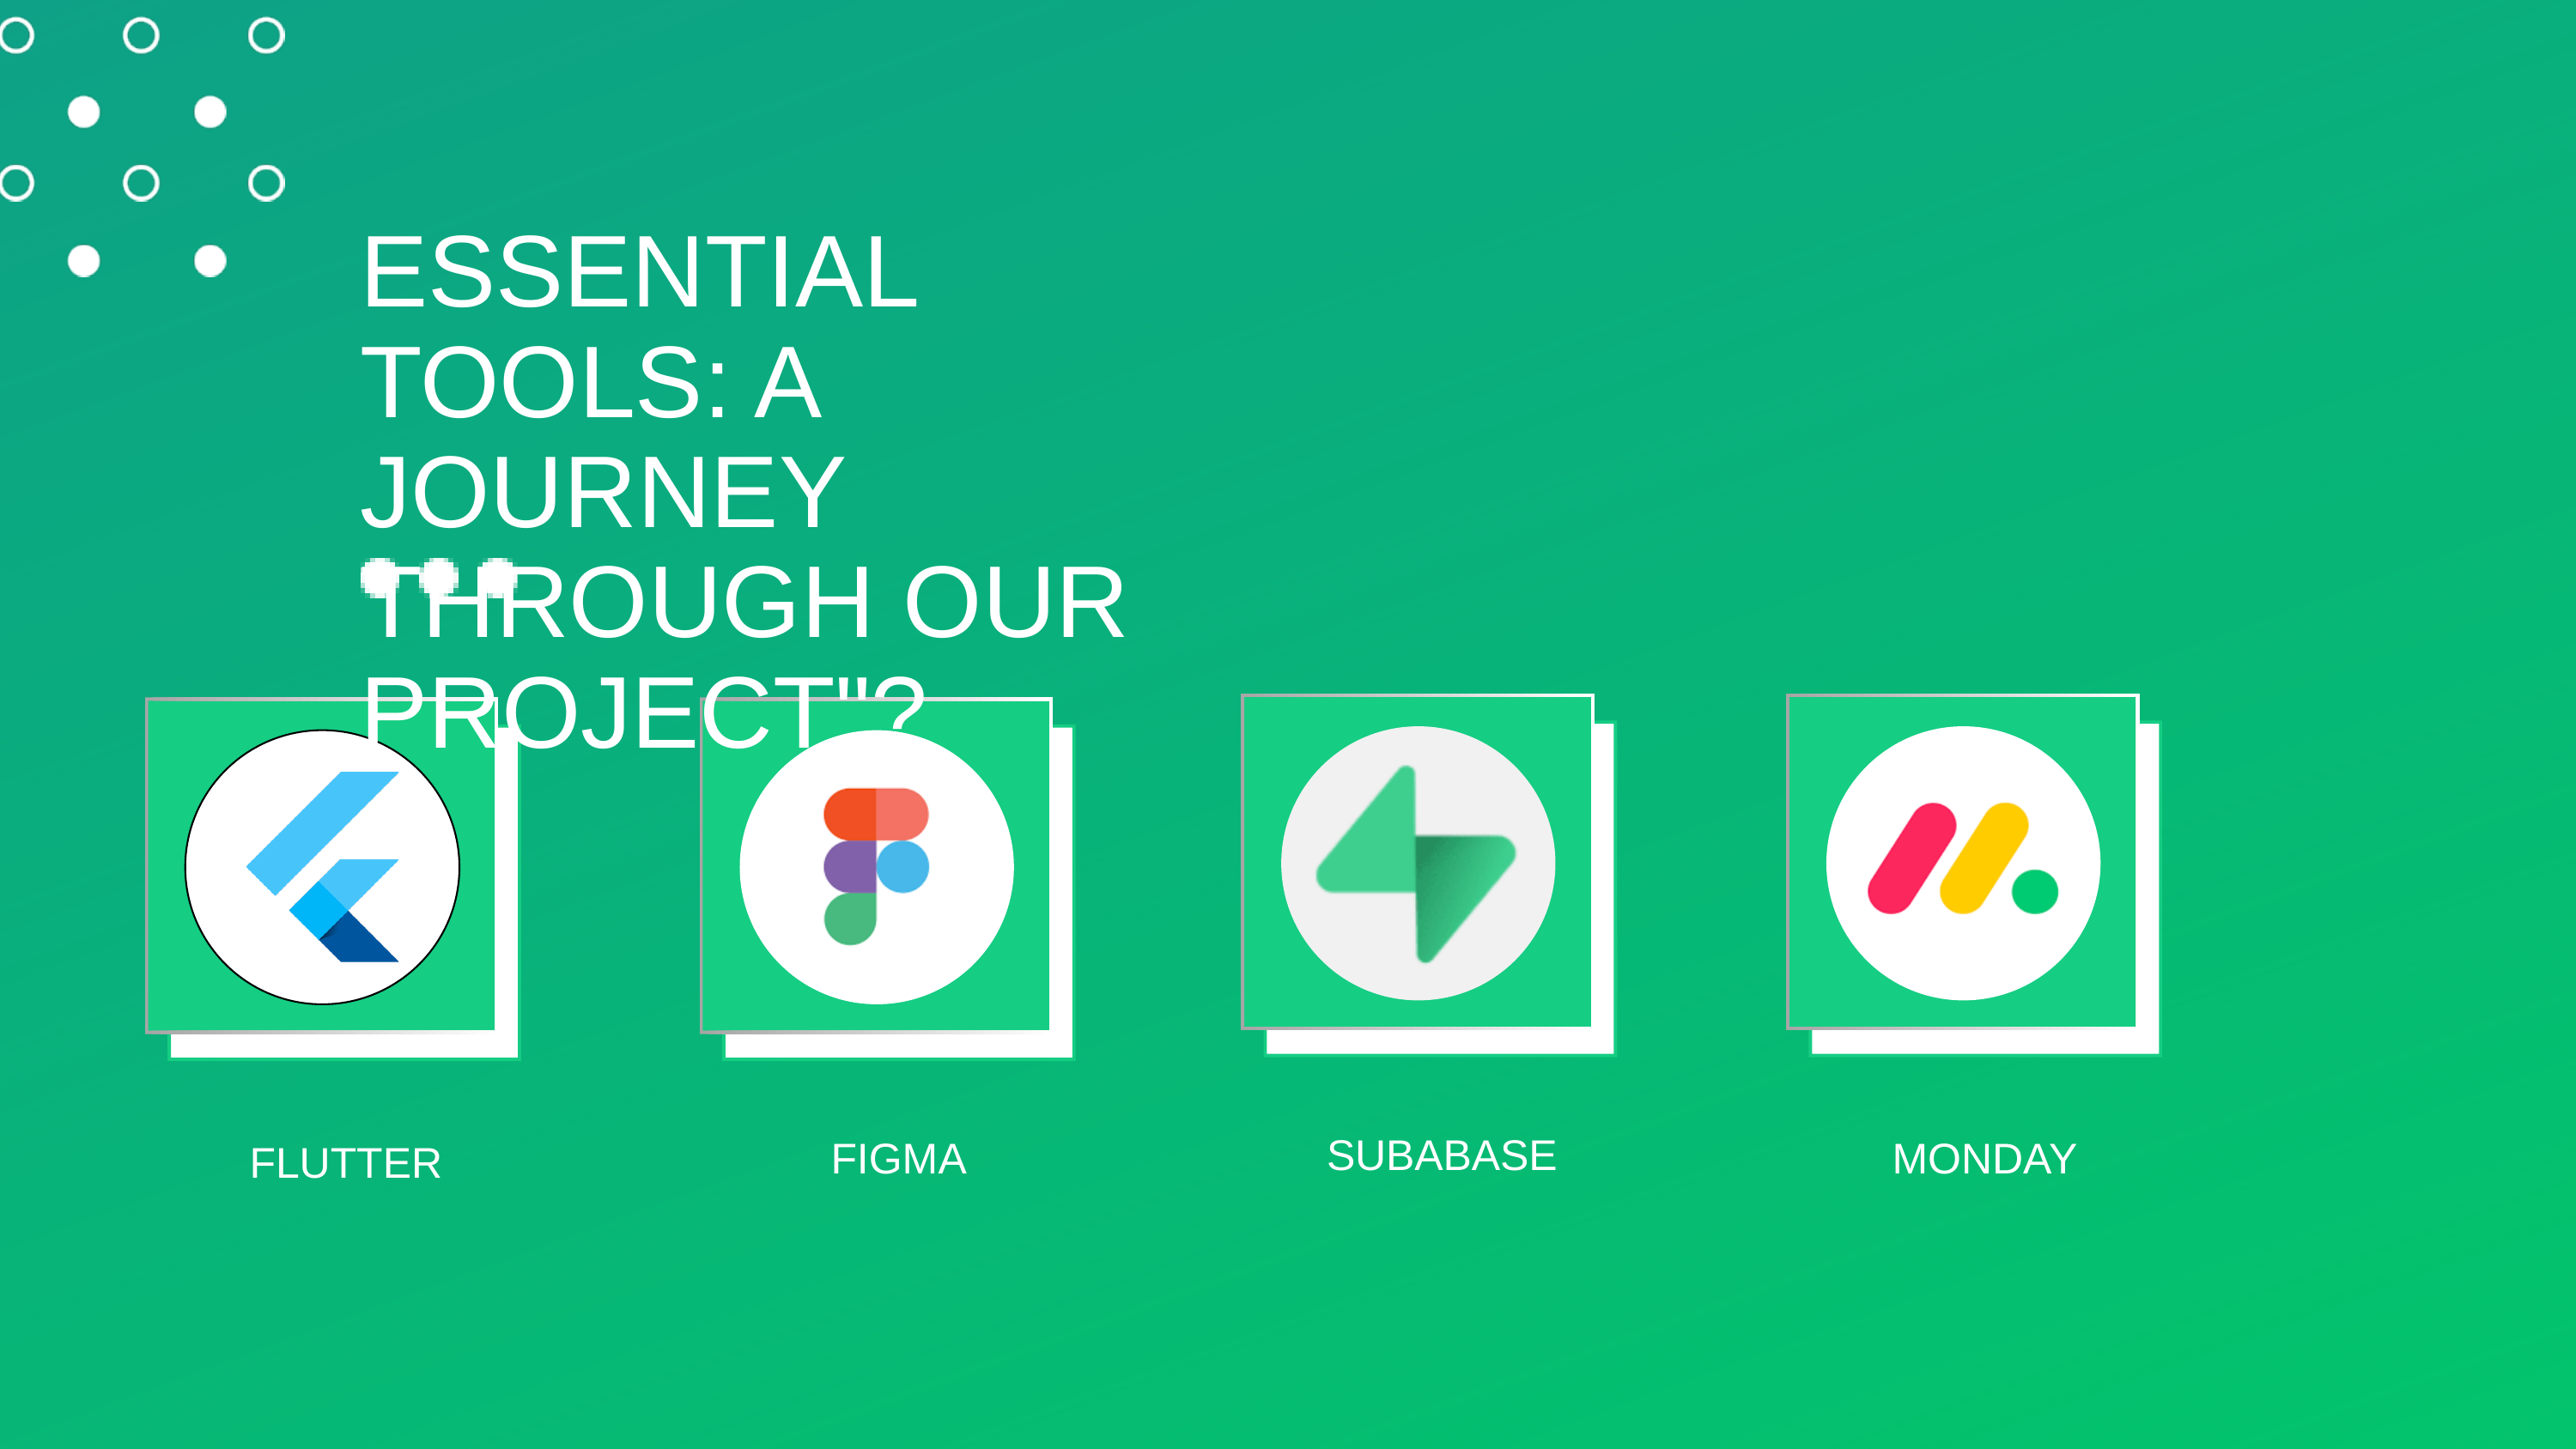

ESSENTIAL TOOLS: A JOURNEY THROUGH OUR PROJECT"?

SUBABASE
FIGMA
MONDAY
FLUTTER